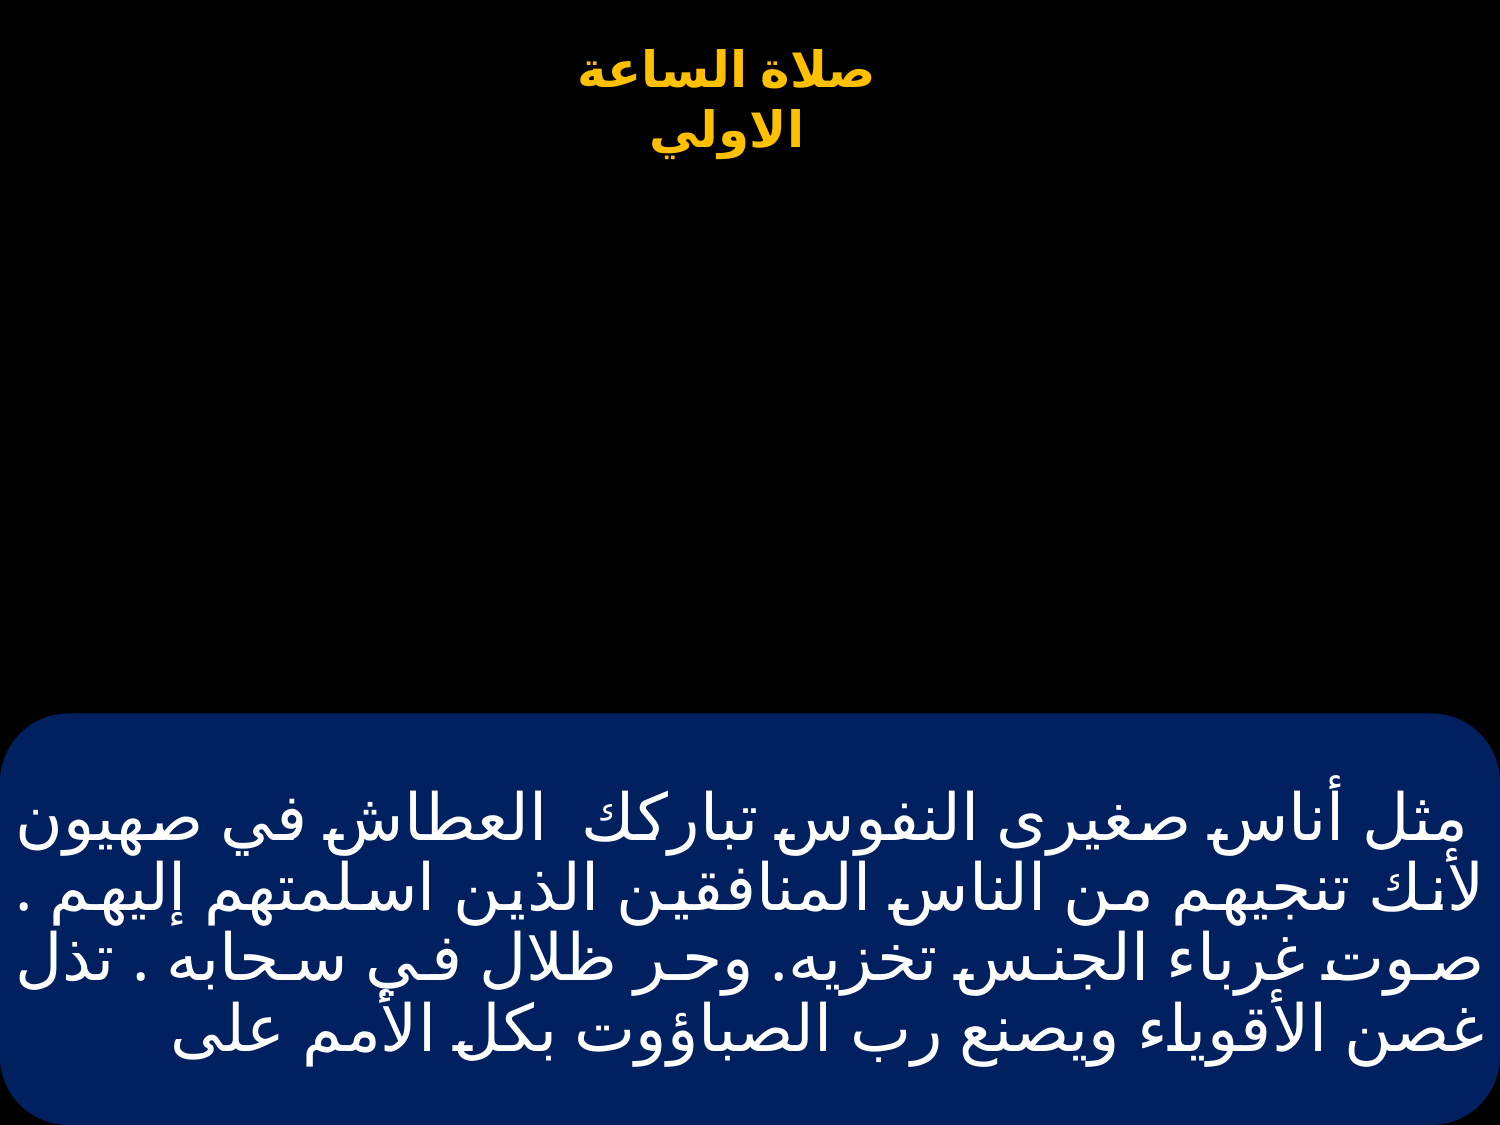

# مثل أناس صغيرى النفوس تباركك  العطاش في صهيون لأنك تنجيهم من الناس المنافقين الذين اسلمتهم إليهم . صوت غرباء الجنس تخزيه. وحر ظلال في سحابه . تذل غصن الأقوياء ويصنع رب الصباؤوت بكل الأمم على